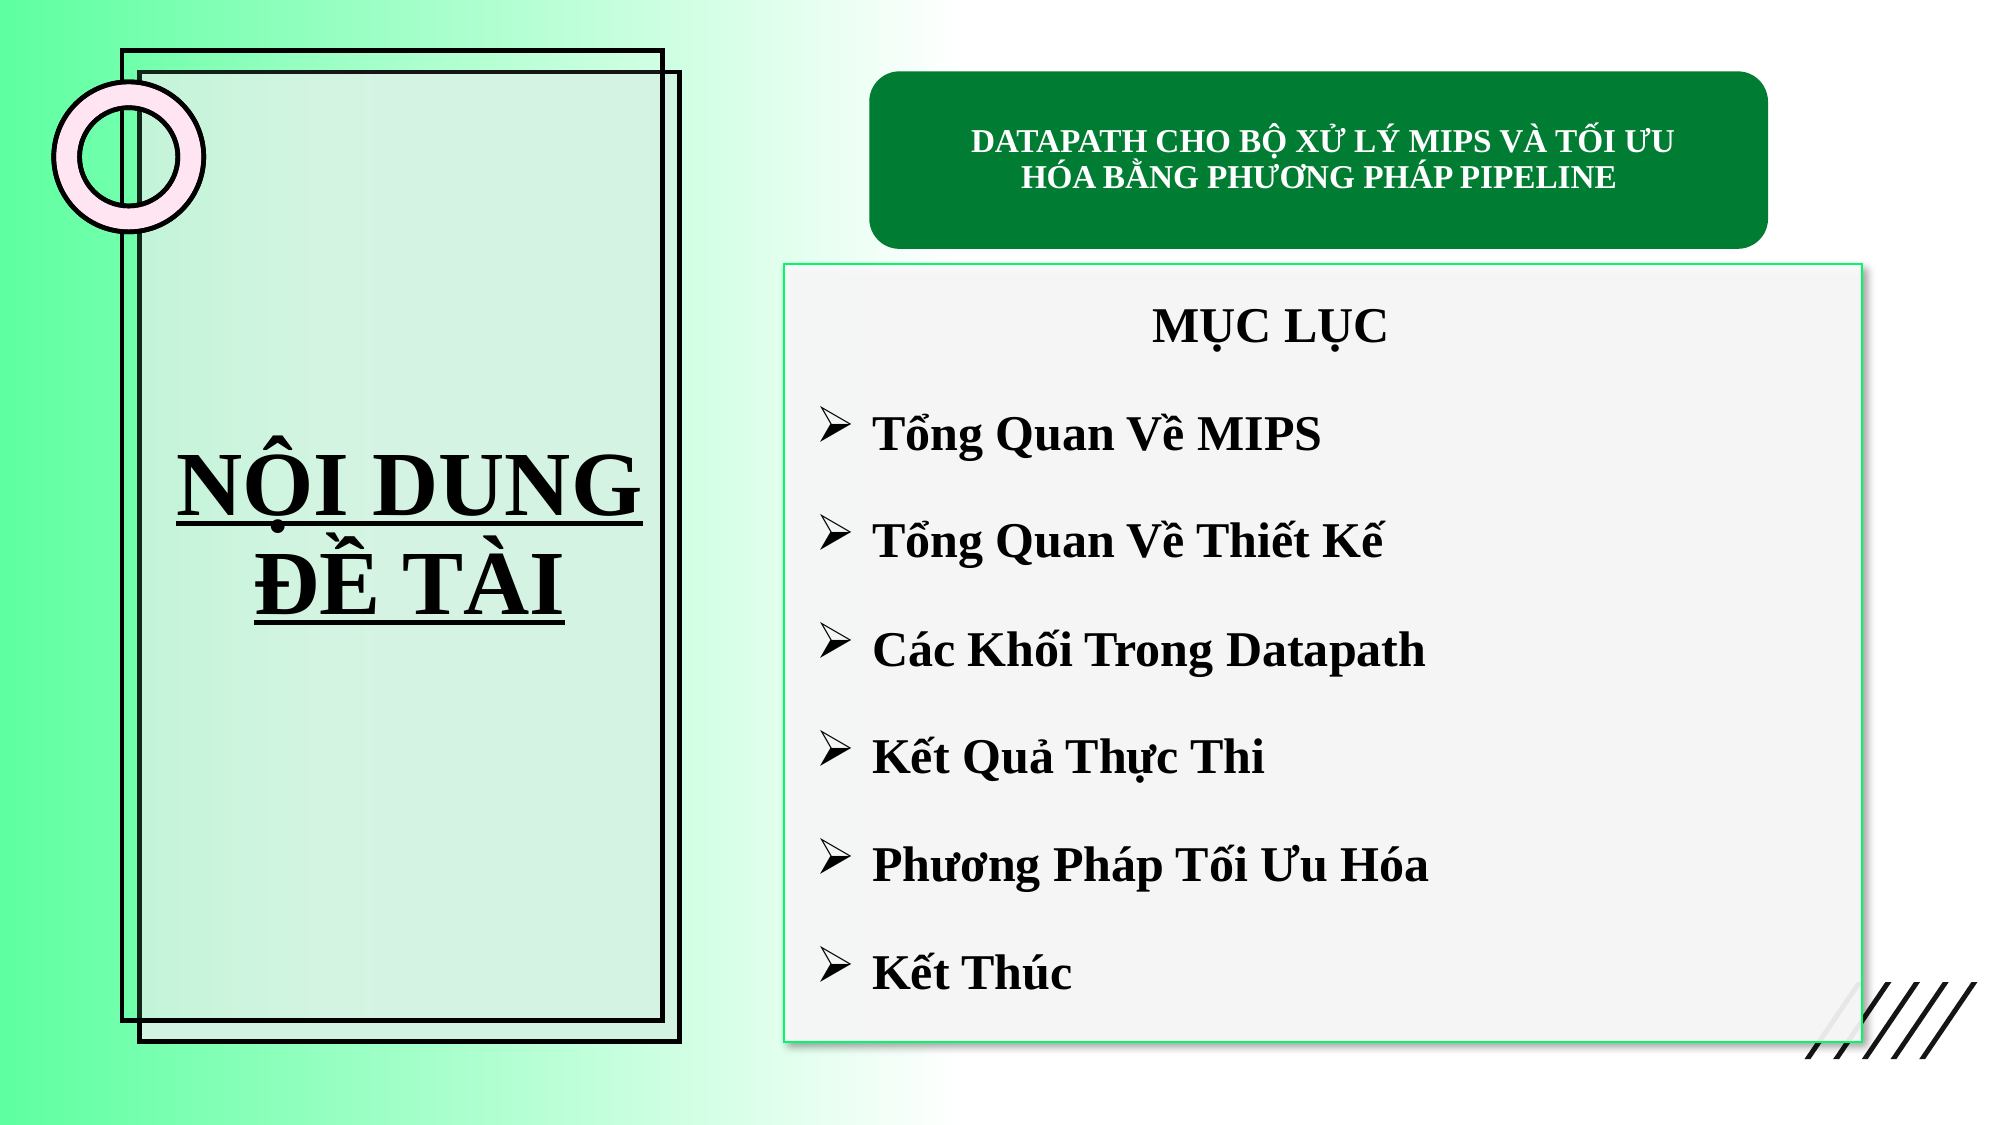

DATAPATH CHO BỘ XỬ LÝ MIPS VÀ TỐI ƯU HÓA BẰNG PHƯƠNG PHÁP PIPELINE

MỤC LỤC

Tổng Quan Về MIPS

Tổng Quan Về Thiết Kế

Các Khối Trong Datapath

Kết Quả Thực Thi

Phương Pháp Tối Ưu Hóa

Kết Thúc

# NỘI DUNG ĐỀ TÀI